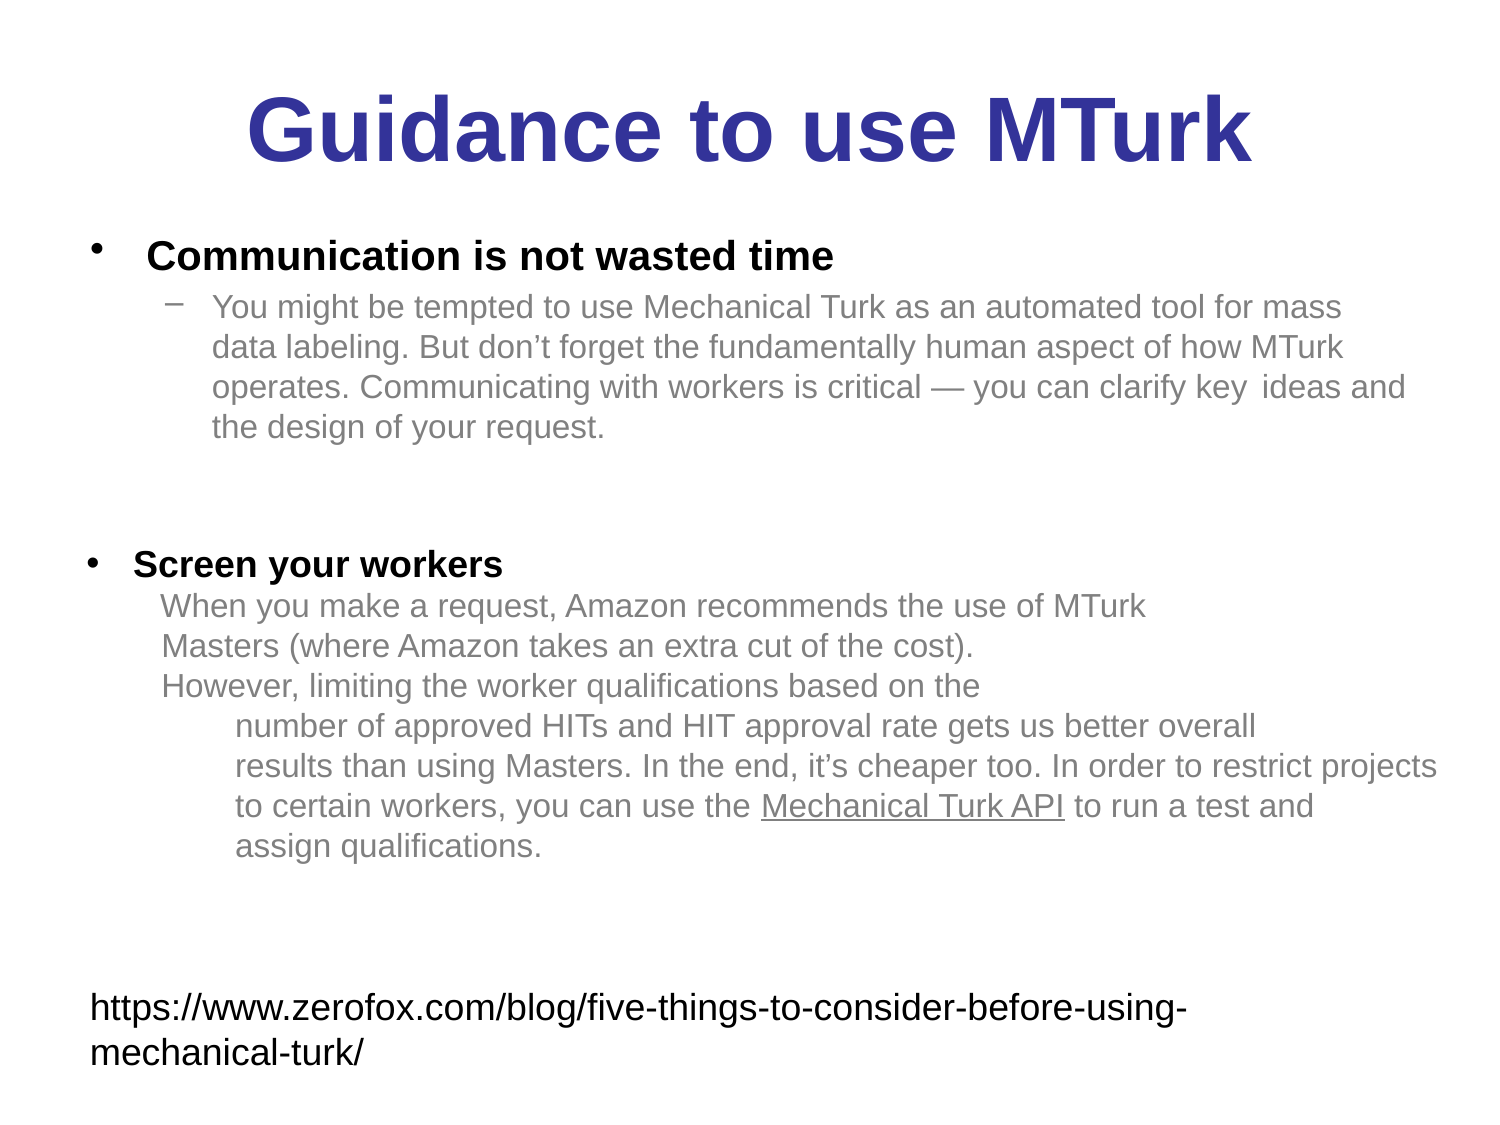

# Guidance to use MTurk
Communication is not wasted time
You might be tempted to use Mechanical Turk as an automated tool for mass data labeling. But don’t forget the fundamentally human aspect of how MTurk operates. Communicating with workers is critical — you can clarify key 	ideas and the design of your request.
Screen your workers
        When you make a request, Amazon recommends the use of MTurk
Masters (where Amazon takes an extra cut of the cost).
However, limiting the worker qualifications based on the
        number of approved HITs and HIT approval rate gets us better overall
        results than using Masters. In the end, it’s cheaper too. In order to restrict projects
        to certain workers, you can use the Mechanical Turk API to run a test and
        assign qualifications.
https://www.zerofox.com/blog/five-things-to-consider-before-using-mechanical-turk/